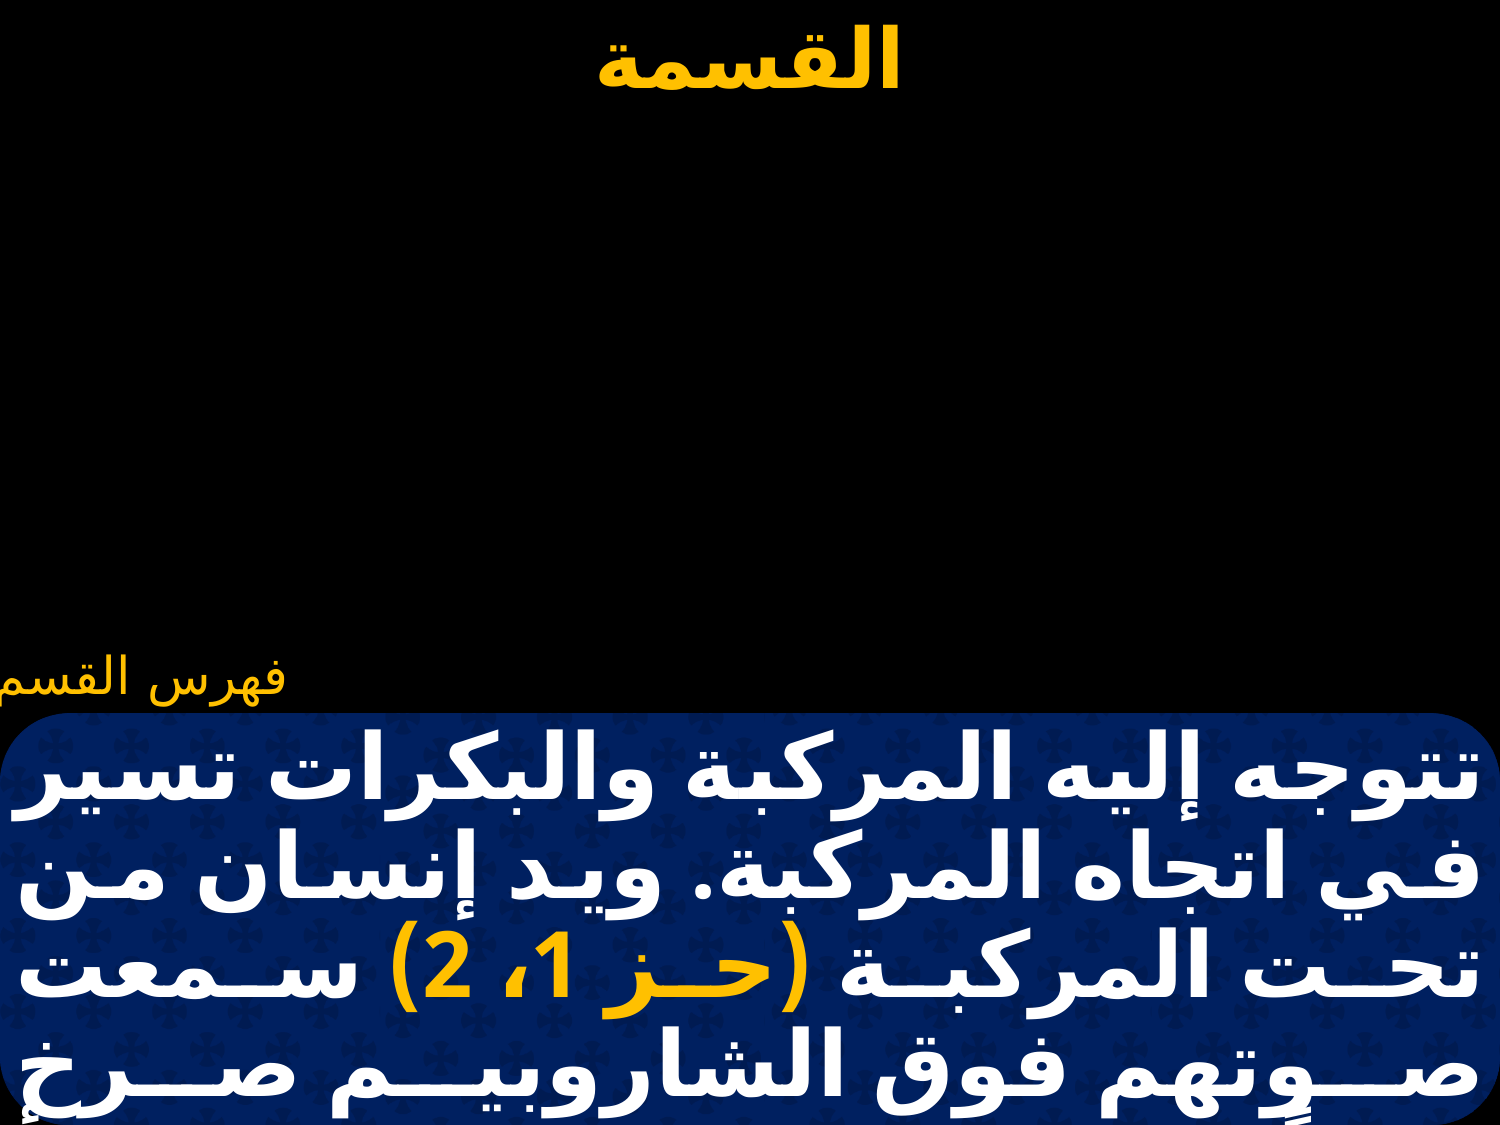

#
تتوجه إليه المركبة والبكرات تسير في اتجاه المركبة. ويد إنسان من تحت المركبة (حز 1، 2) سمعت صوتهم فوق الشاروبيم صرخ قائلاً: تعال تعال يا رجل الله تنبأ (حز: 10) وأن ذلك الصوت